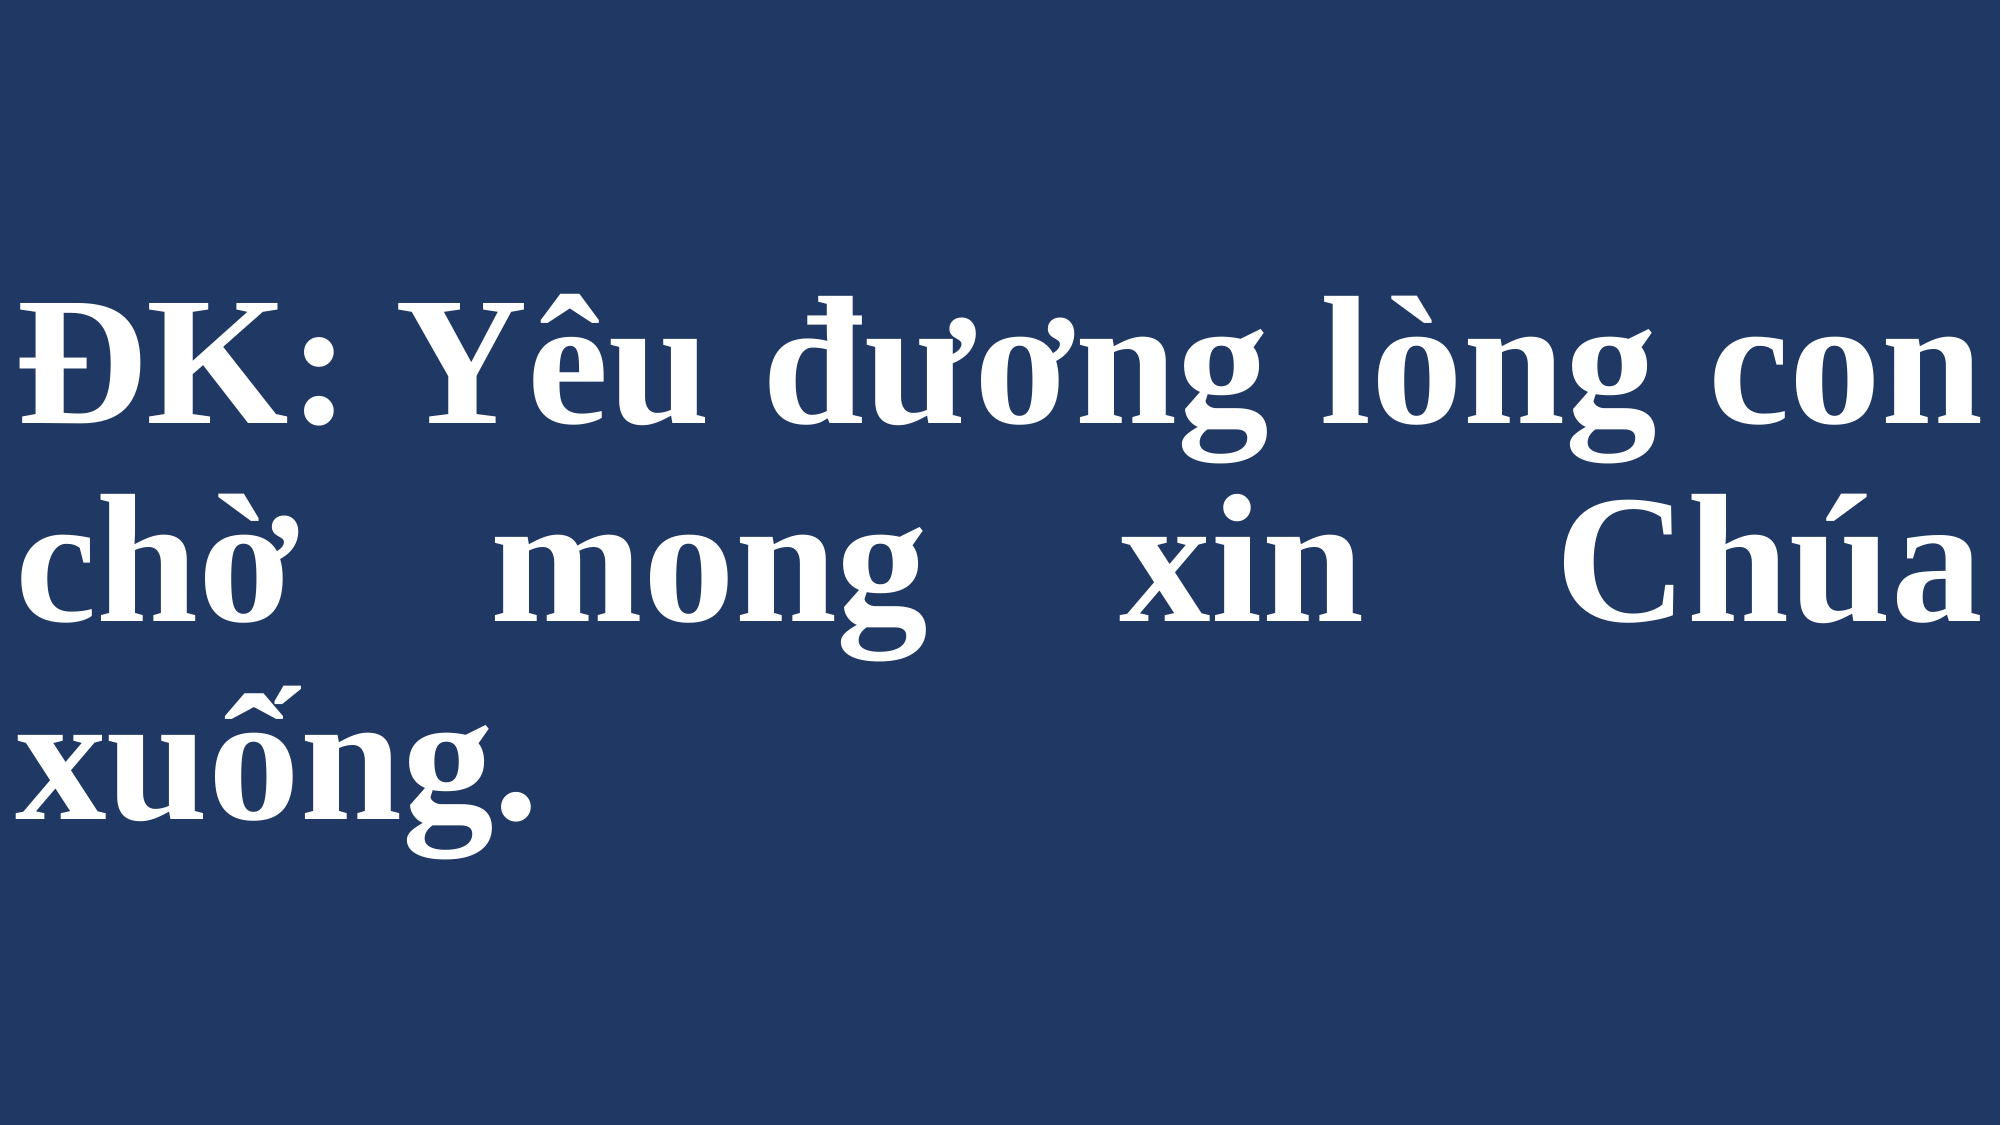

# ĐK: Yêu đương lòng con chờ mong xin Chúa xuống.